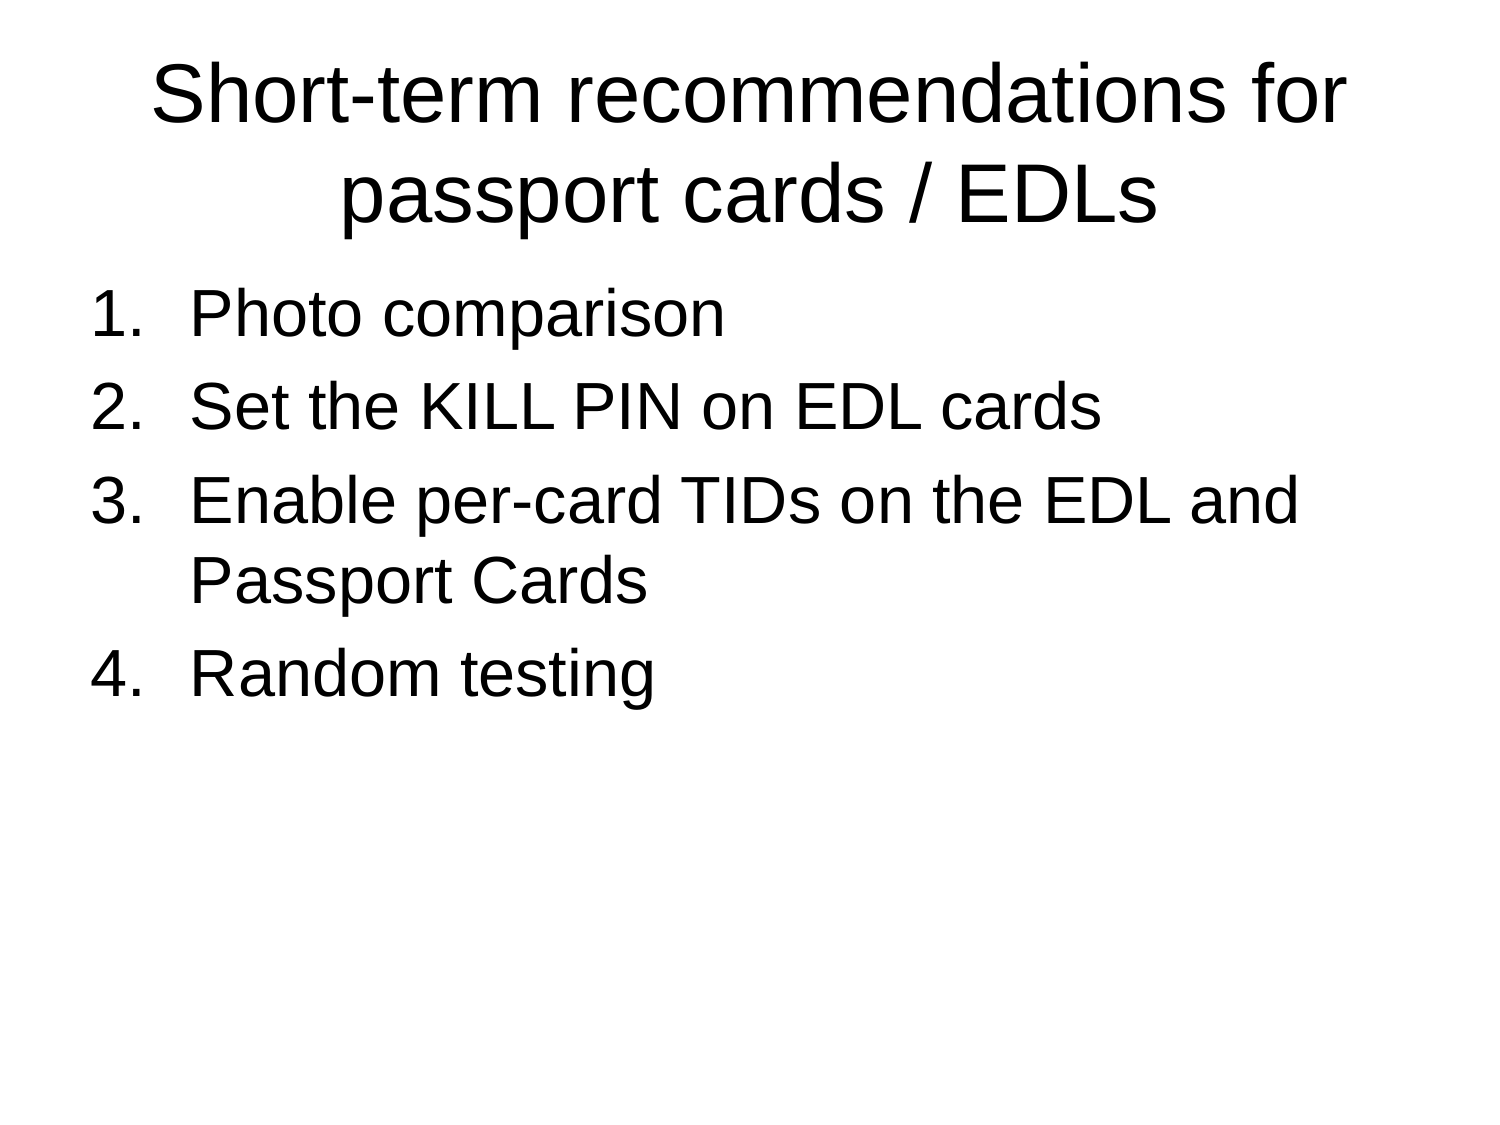

# Short-term recommendations for passport cards / EDLs
Photo comparison
Set the KILL PIN on EDL cards
Enable per-card TIDs on the EDL and Passport Cards
Random testing